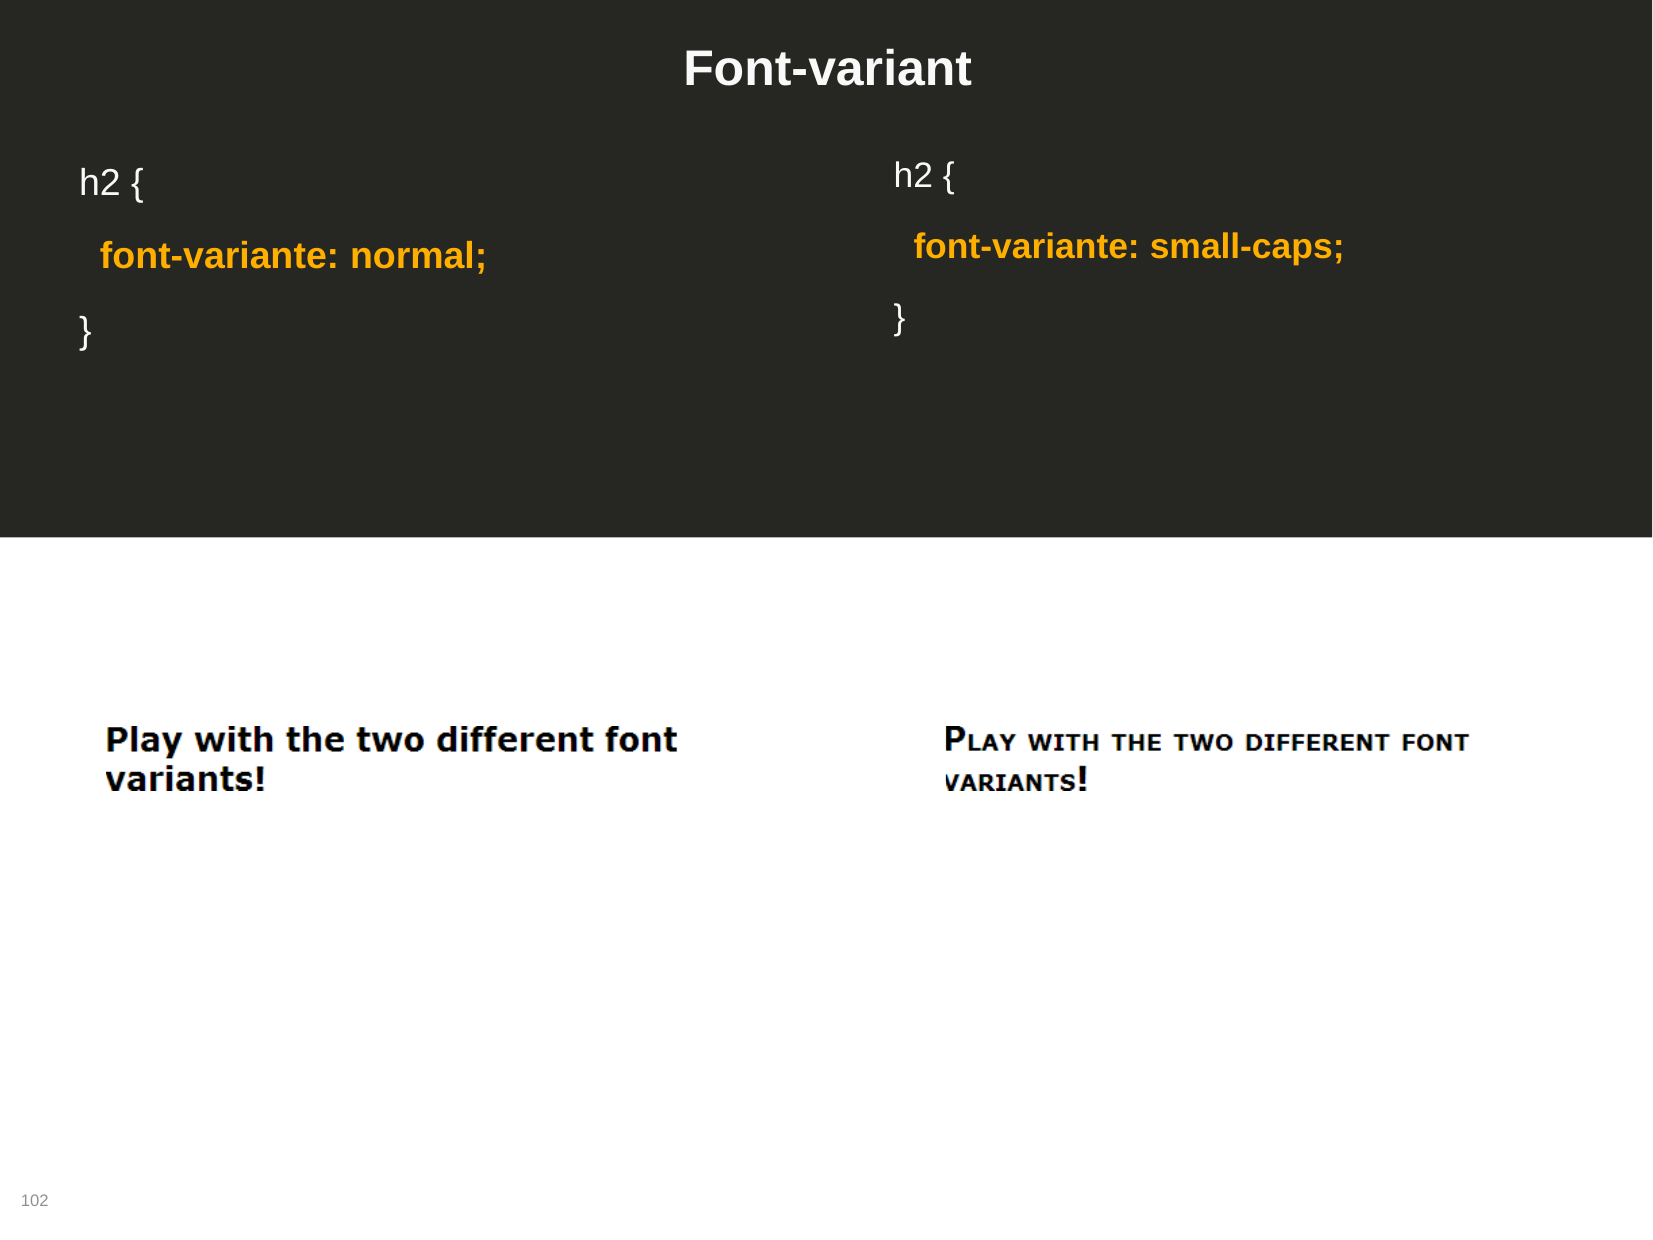

# Font-variant
h2 {
font-variante: small-caps;
}
h2 {
font-variante: normal;
}

102